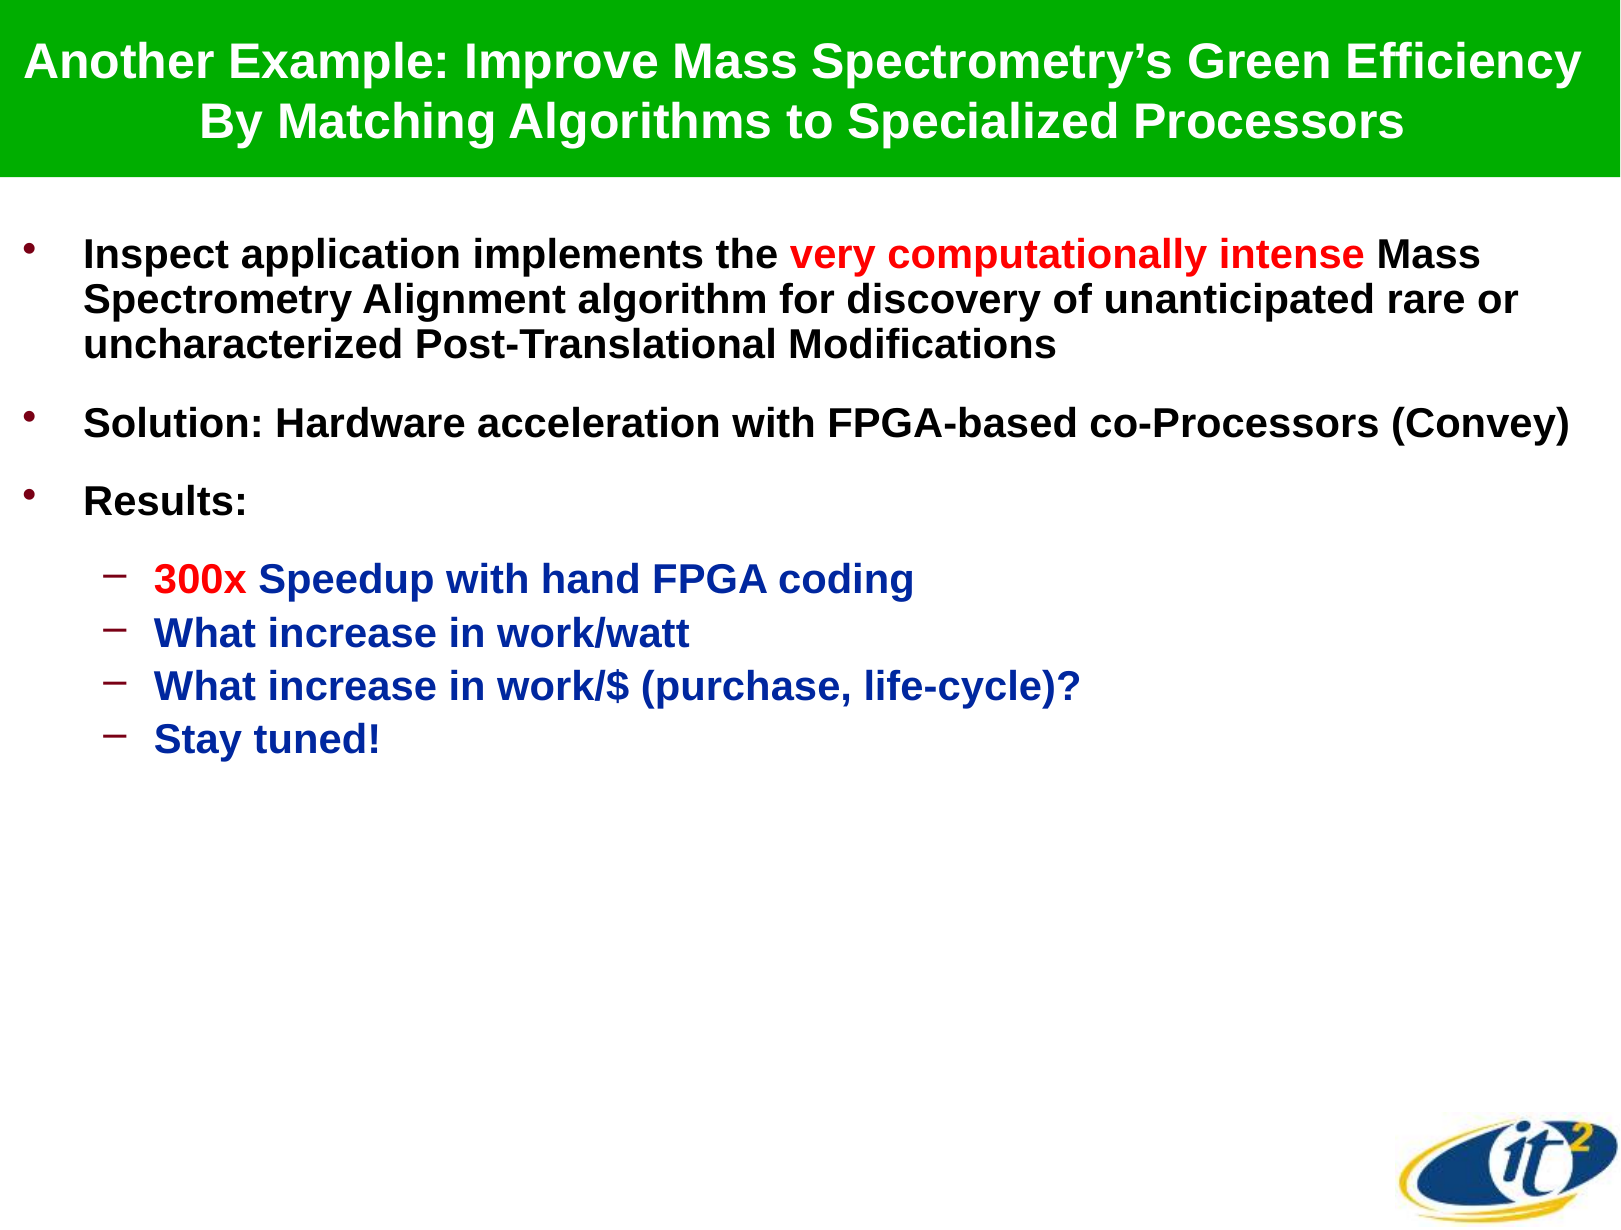

Another Example: Improve Mass Spectrometry’s Green Efficiency
By Matching Algorithms to Specialized Processors
Inspect application implements the very computationally intense Mass Spectrometry Alignment algorithm for discovery of unanticipated rare or uncharacterized Post-Translational Modifications
Solution: Hardware acceleration with FPGA-based co-Processors (Convey)
Results:
300x Speedup with hand FPGA coding
What increase in work/watt
What increase in work/$ (purchase, life-cycle)?
Stay tuned!